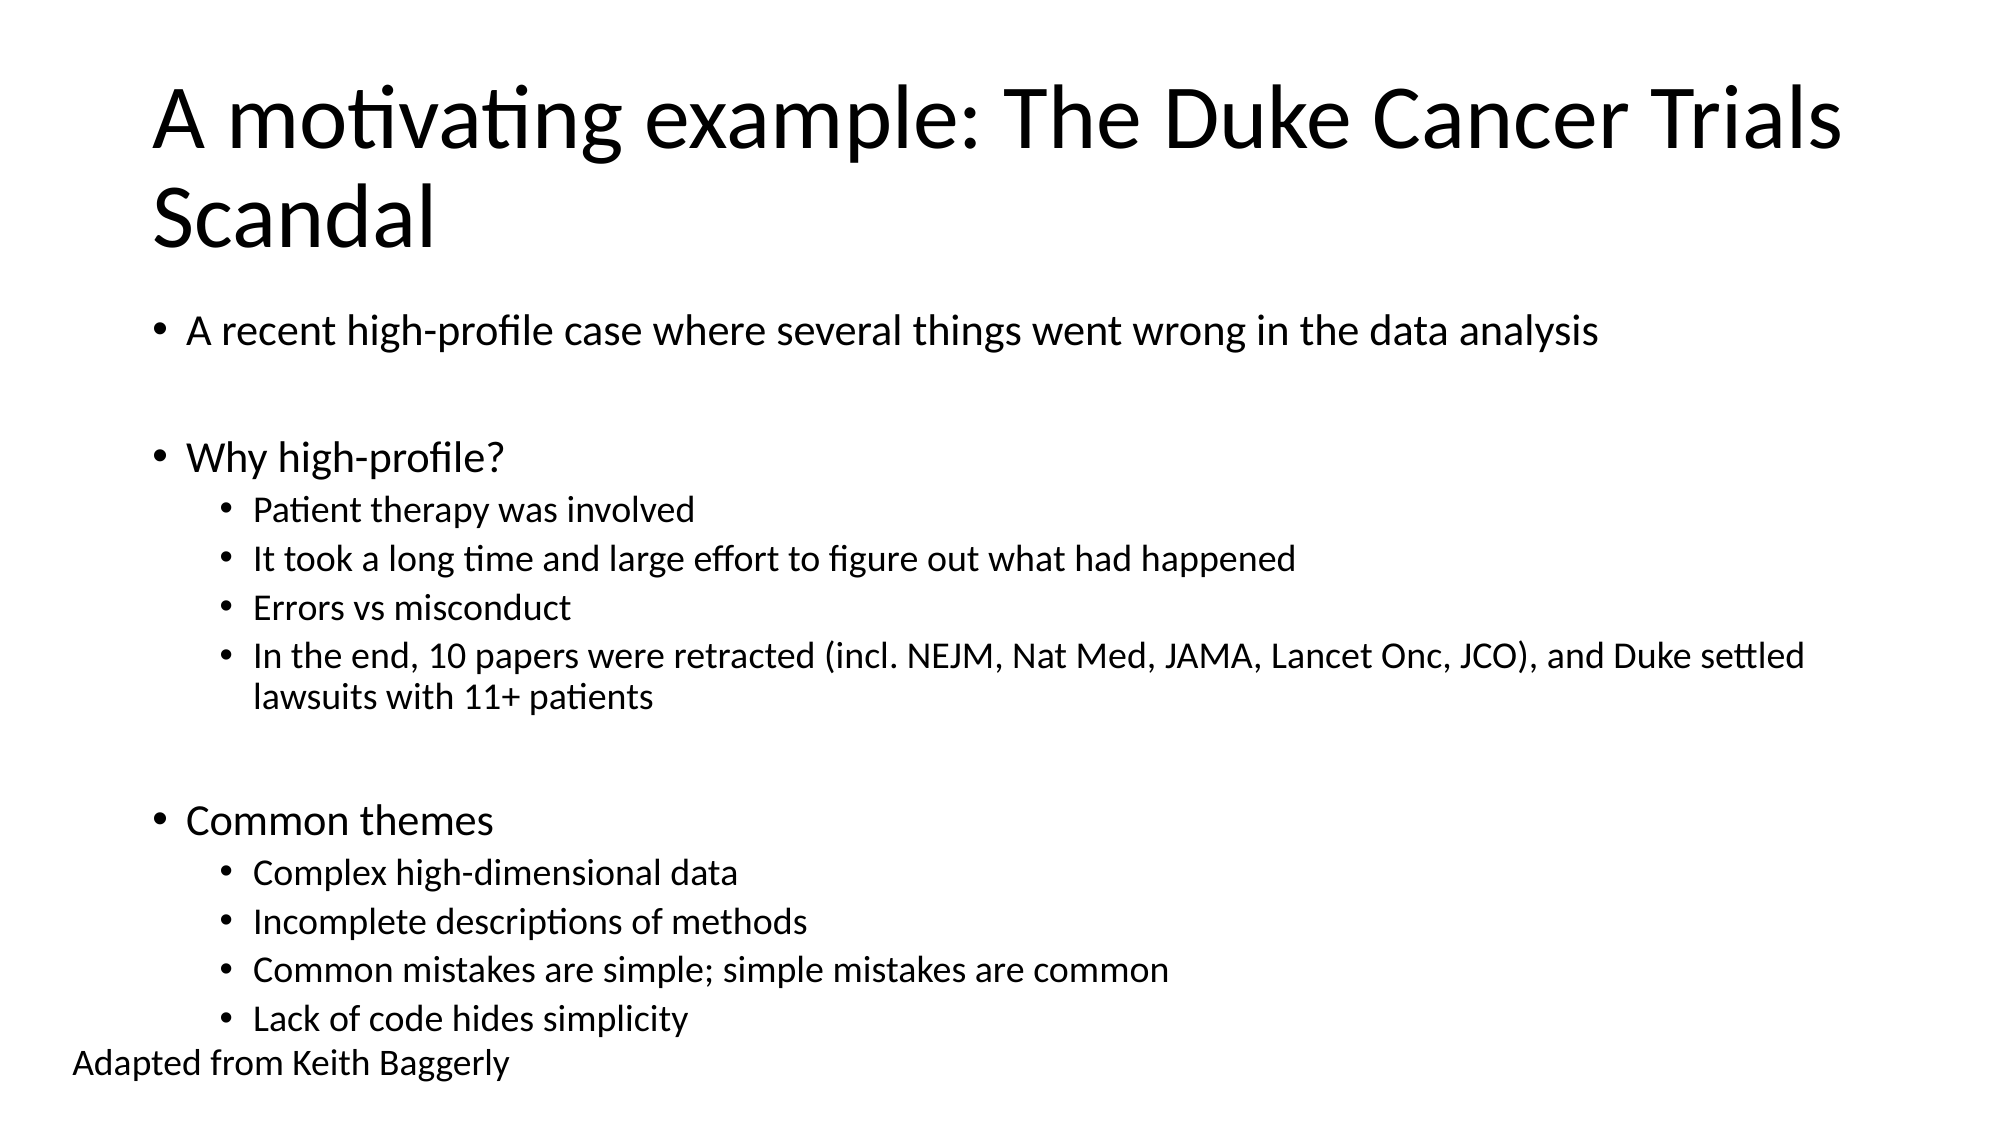

# A motivating example: The Duke Cancer Trials Scandal
A recent high-profile case where several things went wrong in the data analysis

Why high-profile?
Patient therapy was involved
It took a long time and large effort to figure out what had happened
Errors vs misconduct
In the end, 10 papers were retracted (incl. NEJM, Nat Med, JAMA, Lancet Onc, JCO), and Duke settled lawsuits with 11+ patients

Common themes
Complex high-dimensional data
Incomplete descriptions of methods
Common mistakes are simple; simple mistakes are common
Lack of code hides simplicity
Adapted from Keith Baggerly